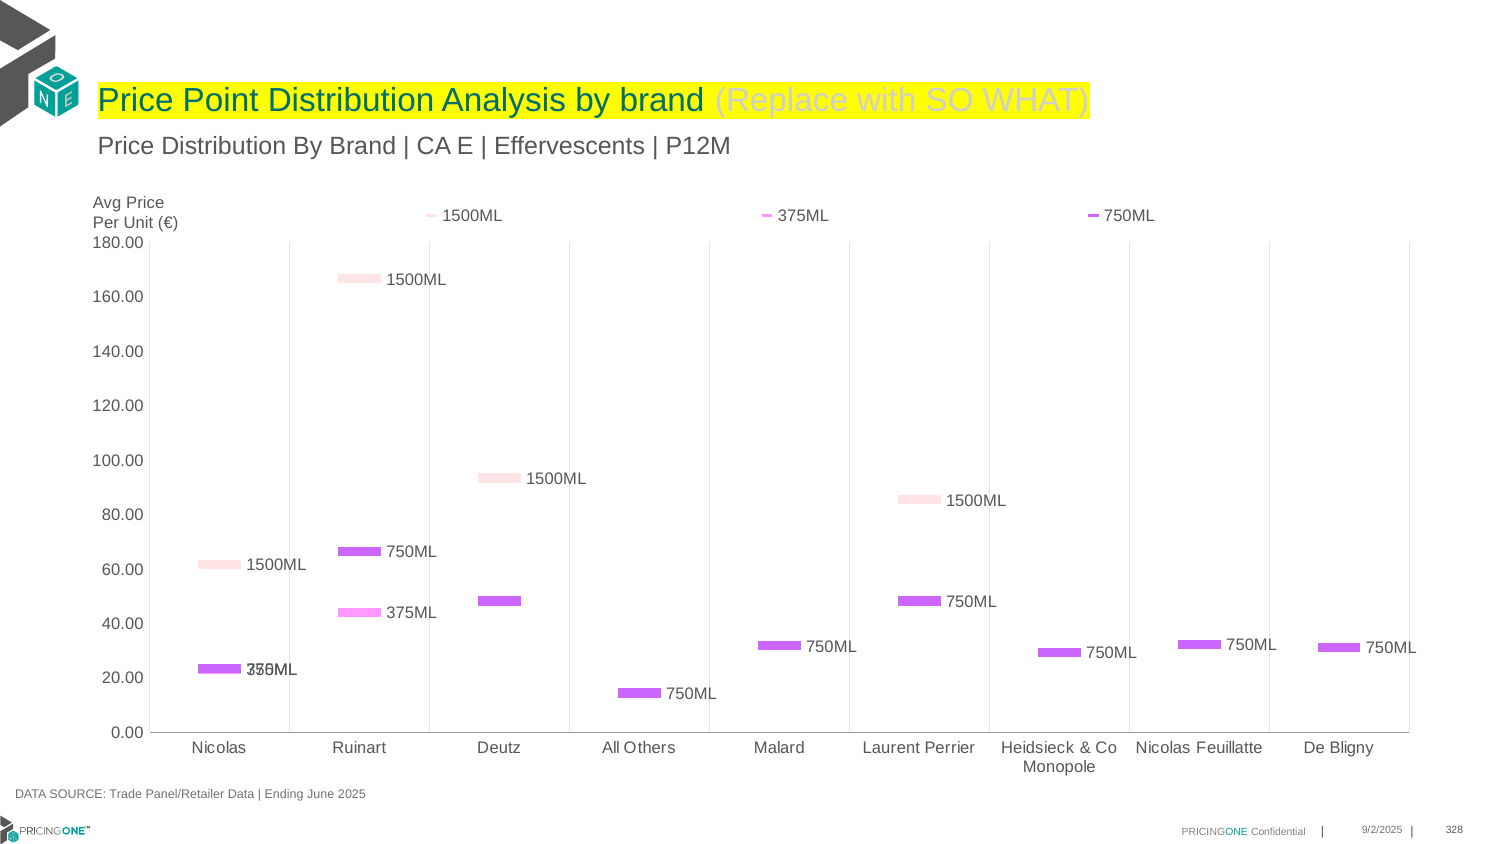

# Price Point Distribution Analysis by brand (Replace with SO WHAT)
Price Distribution By Brand | CA E | Effervescents | P12M

### Chart

| Category | 1500ML | 375ML | 750ML |
|---|---|---|---|
| Nicolas | 61.5222 | 23.1756 | 23.2455 |
| Ruinart | 166.4174 | 43.8574 | 66.2685 |
| Deutz | 93.2512 | None | 48.192 |
| All Others | None | None | 14.373 |
| Malard | None | None | 31.6996 |
| Laurent Perrier | 85.2801 | None | 48.079 |
| Heidsieck & Co Monopole | None | None | 29.2325 |
| Nicolas Feuillatte | None | None | 32.2061 |
| De Bligny | None | None | 31.1565 |
Avg Price
Per Unit (€)
DATA SOURCE: Trade Panel/Retailer Data | Ending June 2025
9/2/2025
328